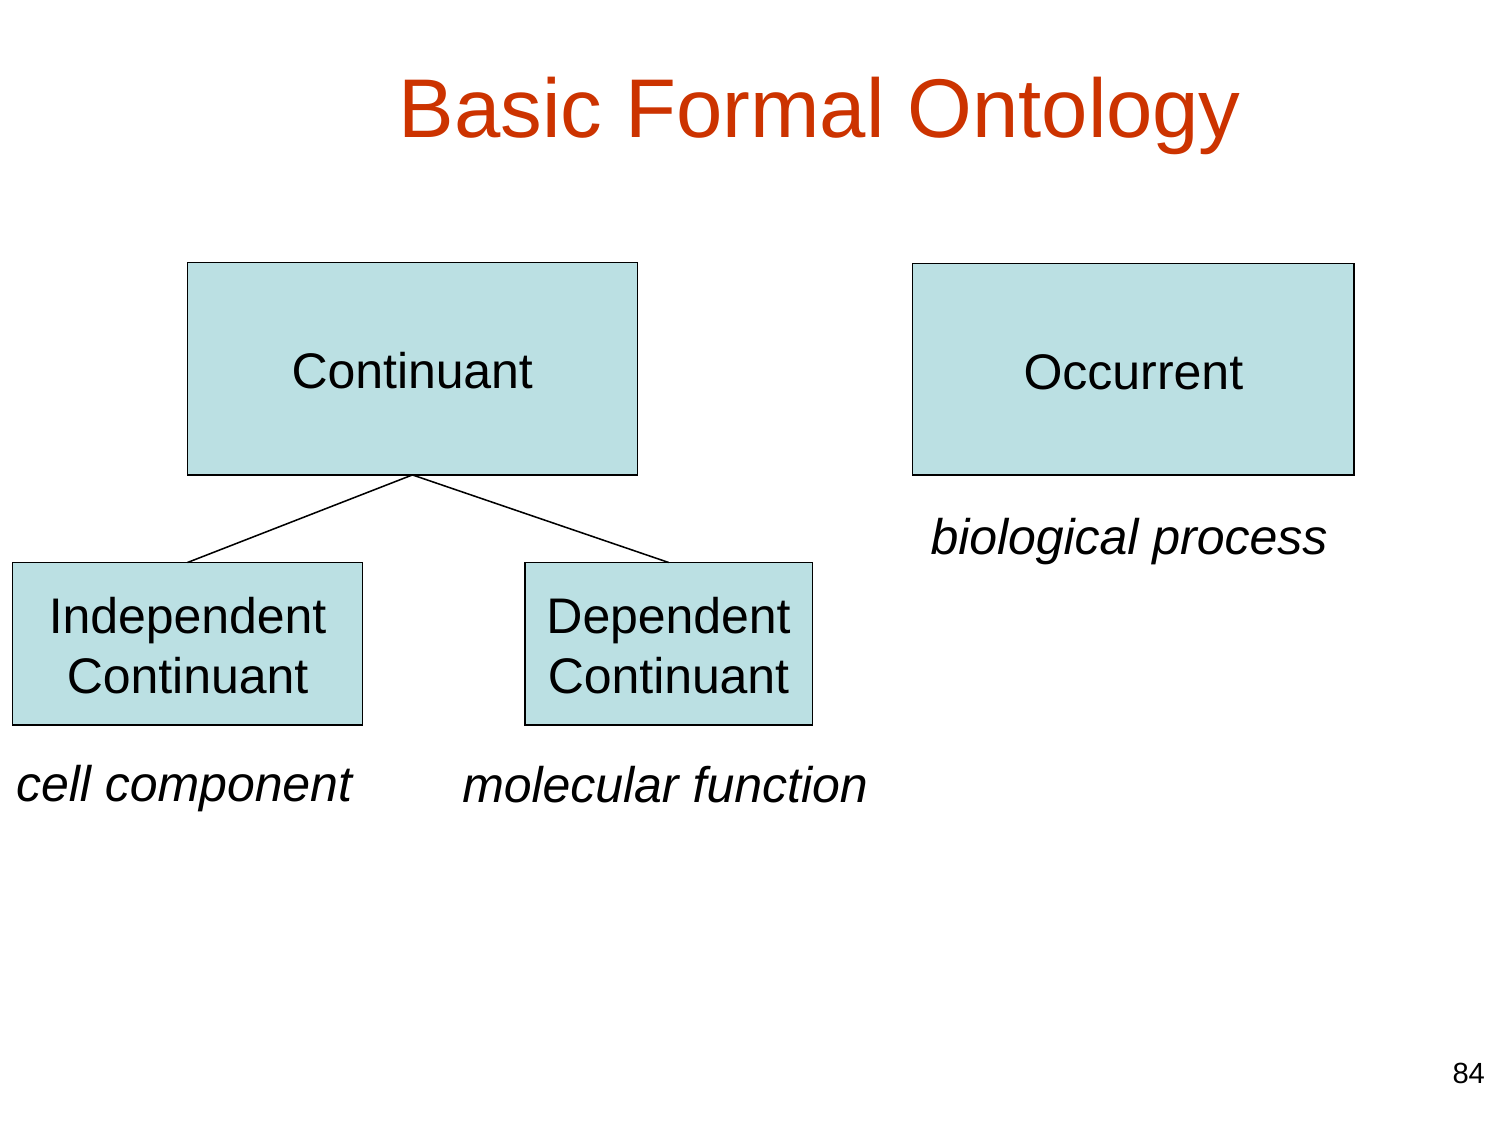

Basic Formal Ontology
Continuant
Occurrent
biological process
Independent
Continuant
Dependent
Continuant
cell component
molecular function
84